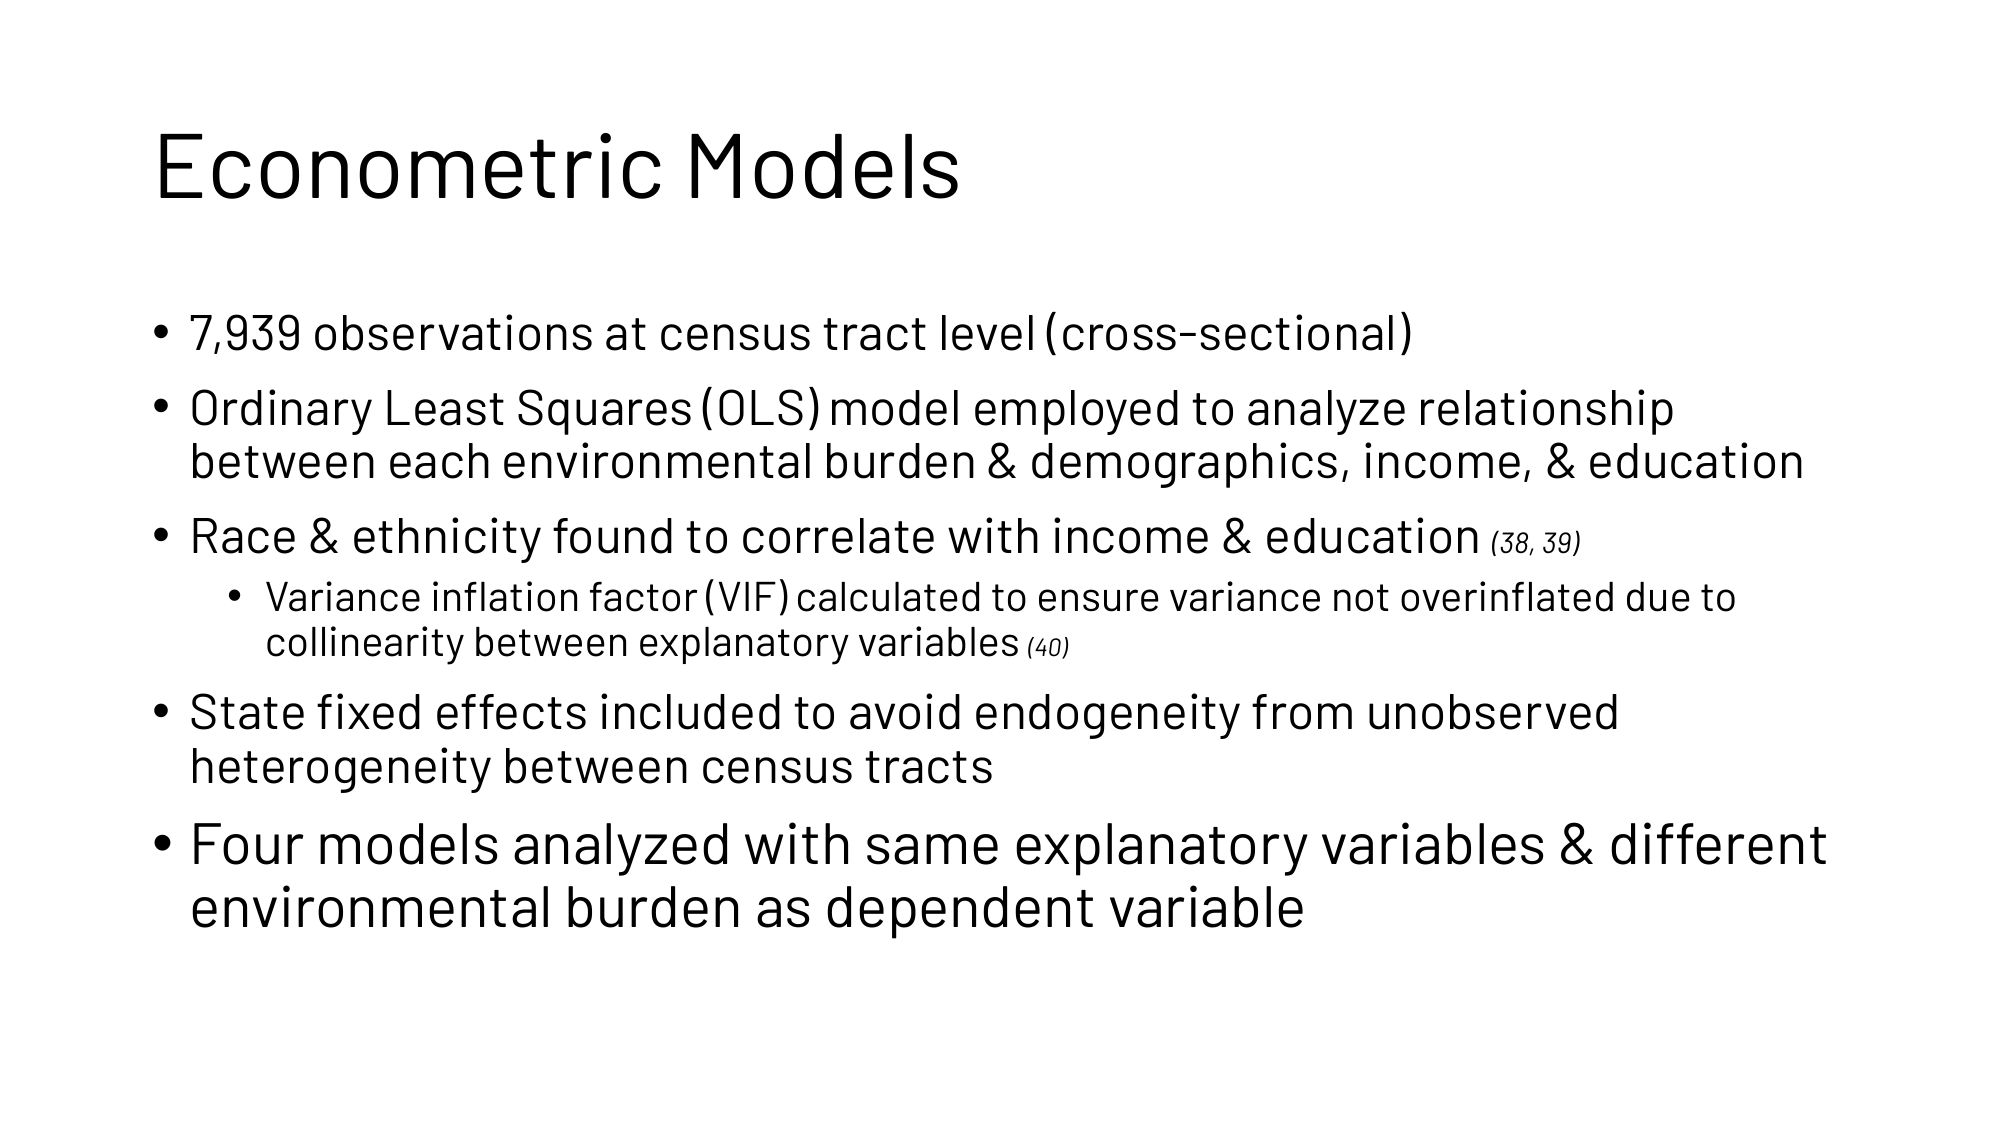

# Econometric Models
7,939 observations at census tract level (cross-sectional)
Ordinary Least Squares (OLS) model employed to analyze relationship between each environmental burden & demographics, income, & education
Race & ethnicity found to correlate with income & education (38, 39)
Variance inflation factor (VIF) calculated to ensure variance not overinflated due to collinearity between explanatory variables (40)
State fixed effects included to avoid endogeneity from unobserved heterogeneity between census tracts
Four models analyzed with same explanatory variables & different environmental burden as dependent variable